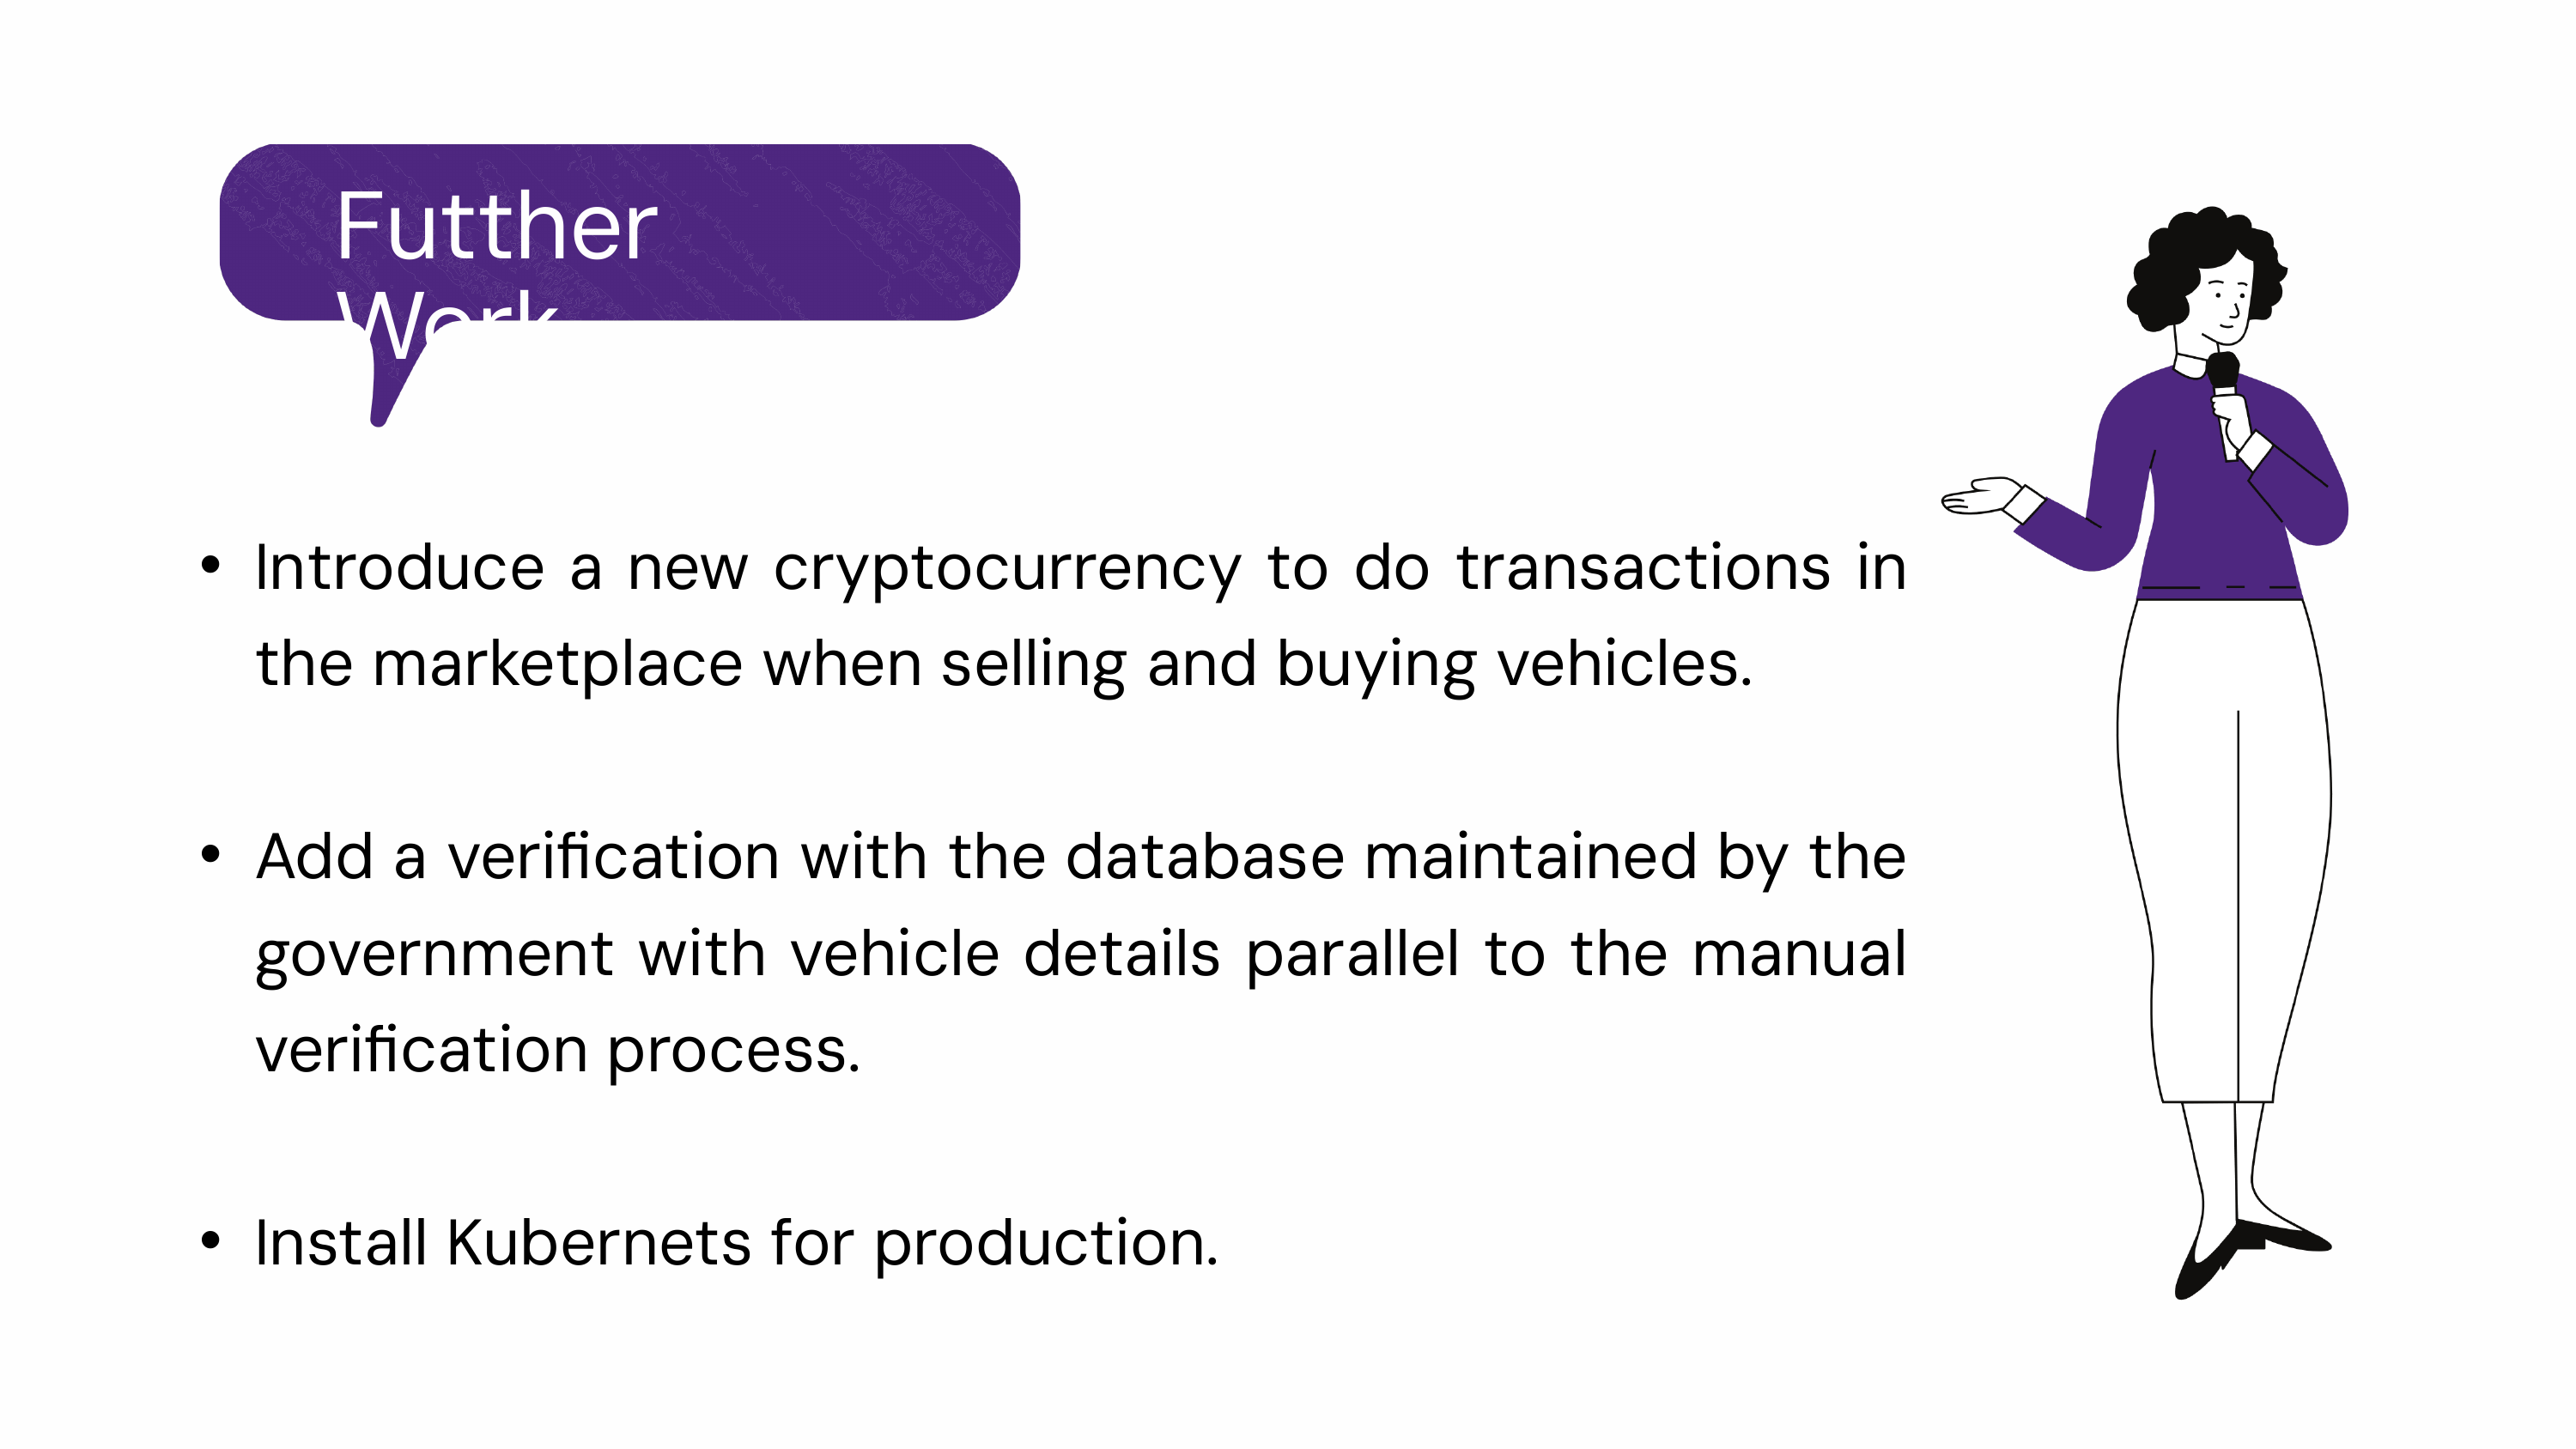

Futther Work

Introduce a new cryptocurrency to do transactions in the marketplace when selling and buying vehicles.

Add a verification with the database maintained by the government with vehicle details parallel to the manual verification process.

Install Kubernets for production.